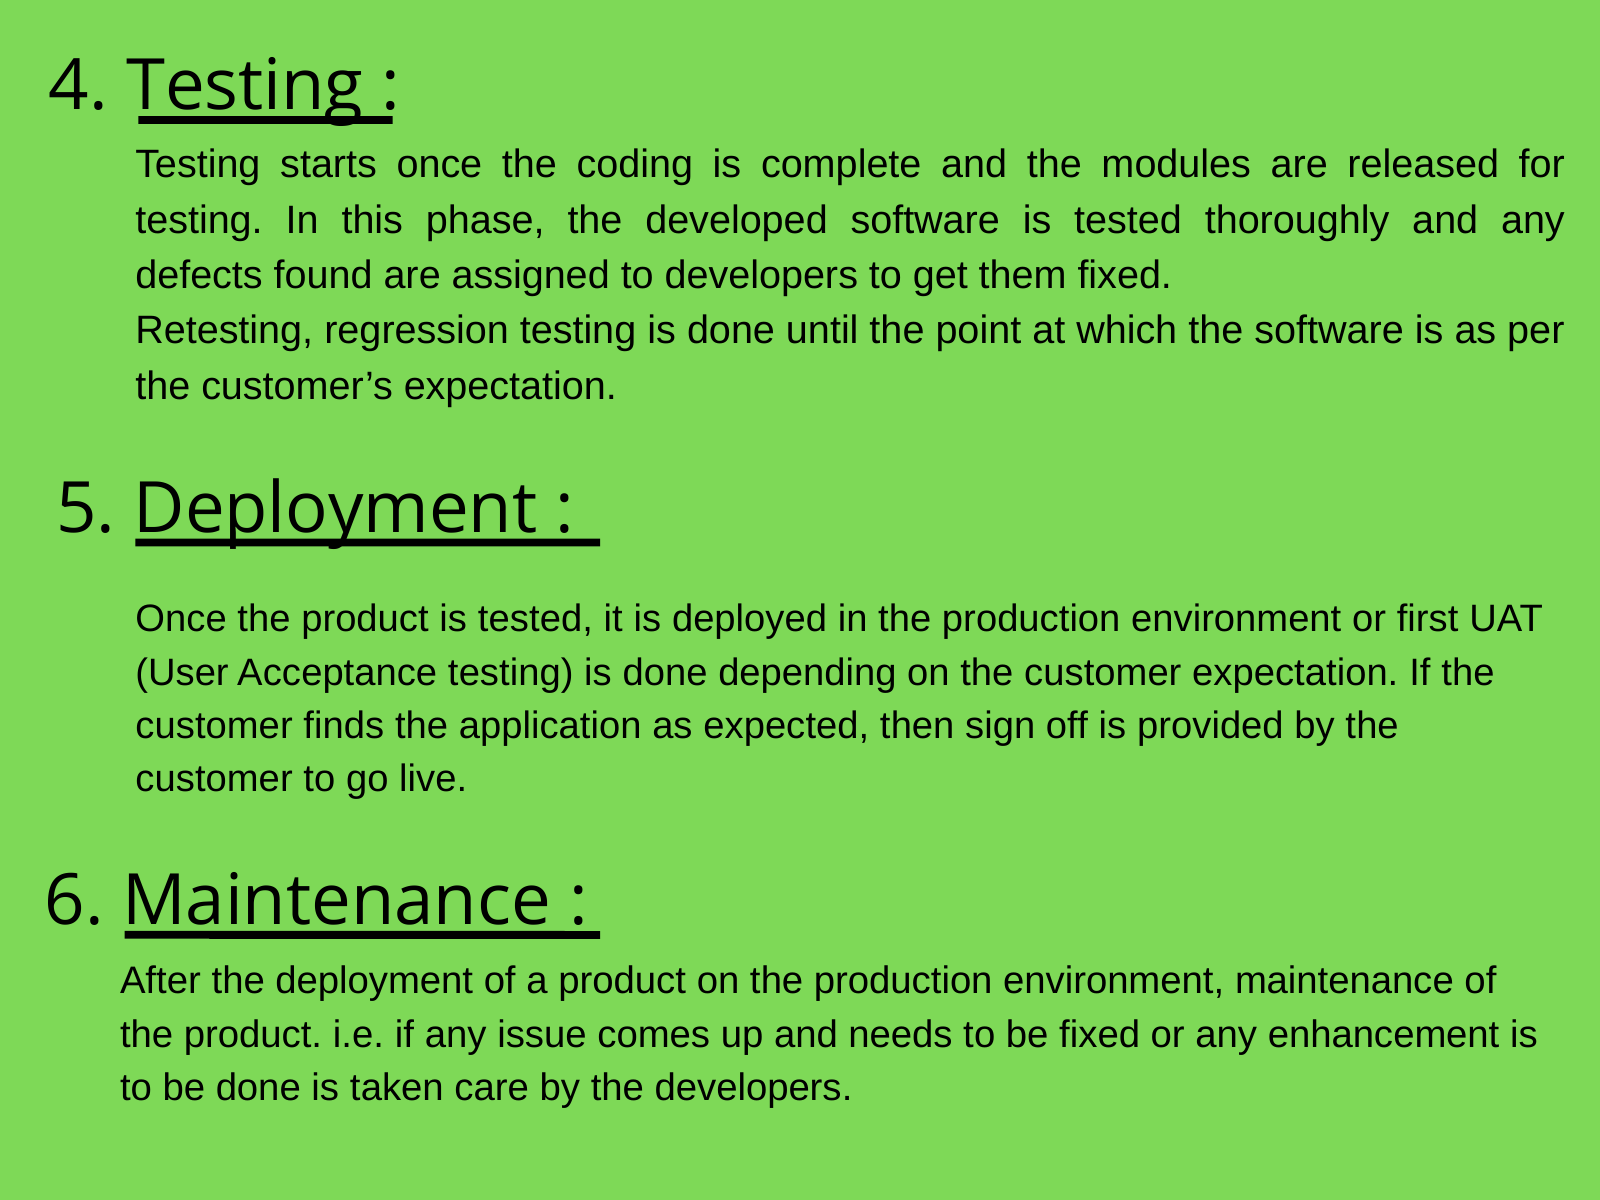

4. Testing :

Testing starts once the coding is complete and the modules are released for testing. In this phase, the developed software is tested thoroughly and any defects found are assigned to developers to get them fixed.
Retesting, regression testing is done until the point at which the software is as per the customer’s expectation.
5. Deployment :

Once the product is tested, it is deployed in the production environment or first UAT (User Acceptance testing) is done depending on the customer expectation. If the customer finds the application as expected, then sign off is provided by the customer to go live.
6. Maintenance :

After the deployment of a product on the production environment, maintenance of the product. i.e. if any issue comes up and needs to be fixed or any enhancement is to be done is taken care by the developers.